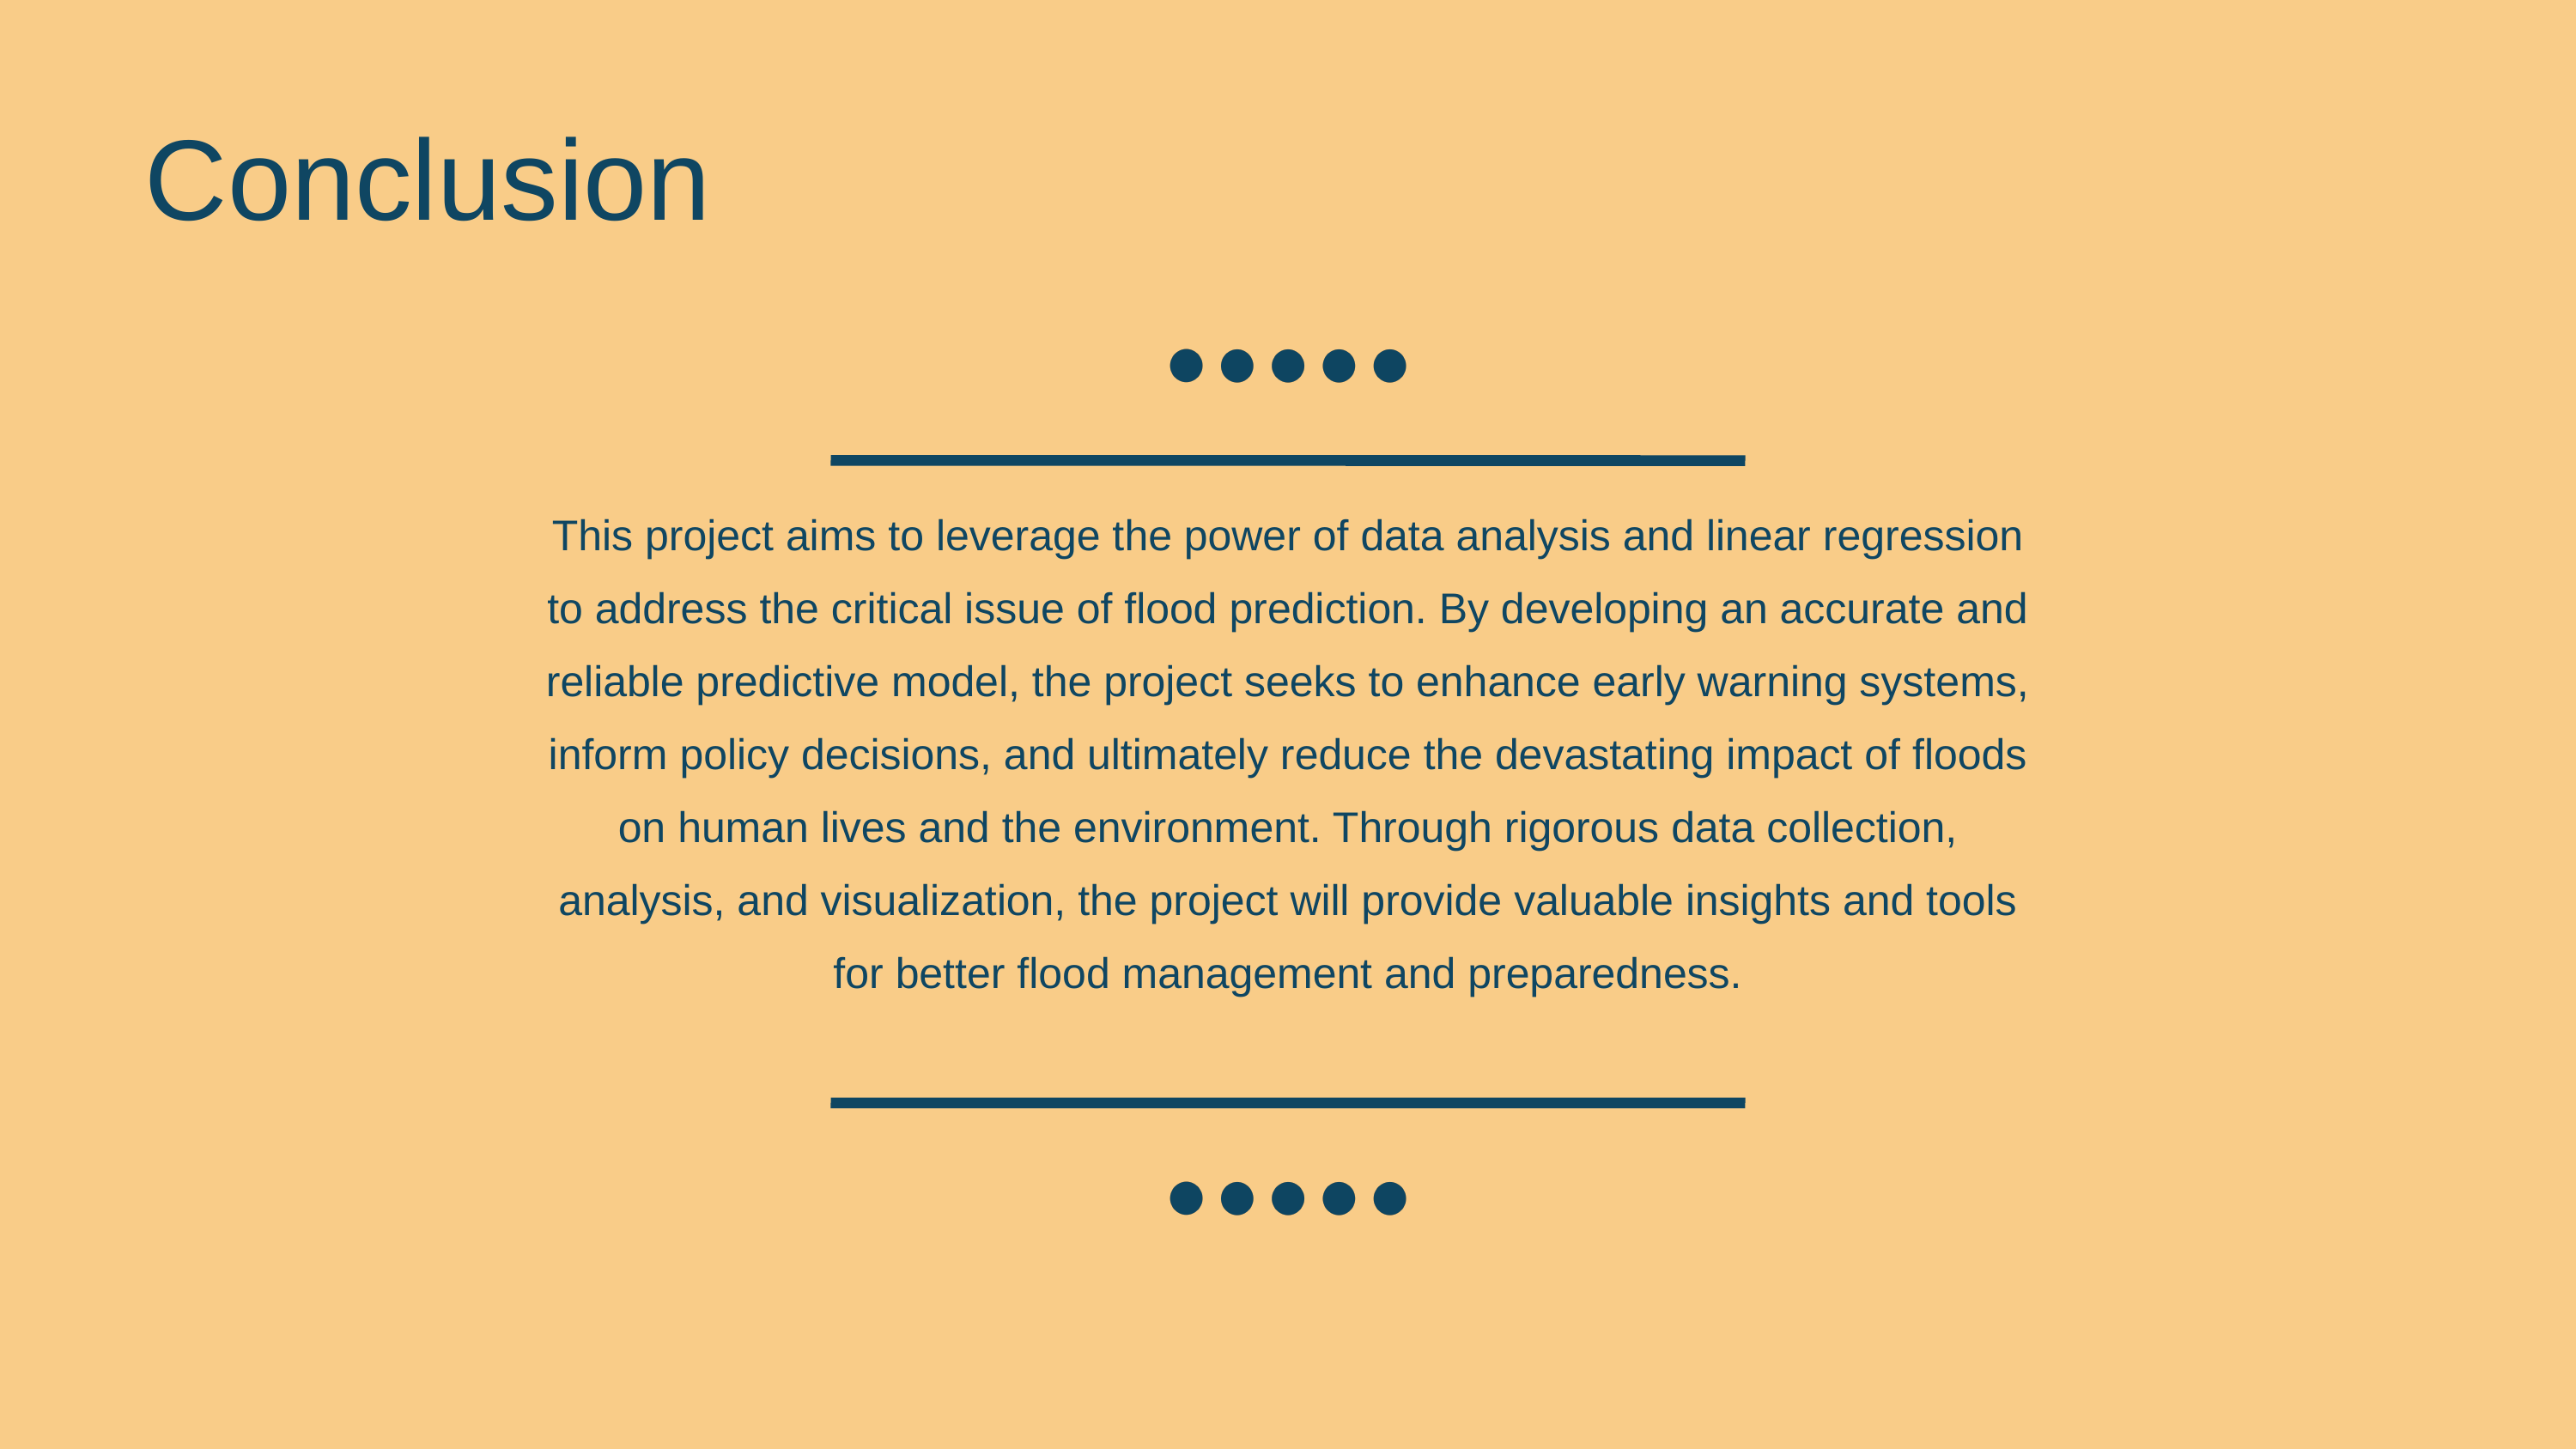

Conclusion

This project aims to leverage the power of data analysis and linear regression to address the critical issue of flood prediction. By developing an accurate and reliable predictive model, the project seeks to enhance early warning systems, inform policy decisions, and ultimately reduce the devastating impact of floods on human lives and the environment. Through rigorous data collection, analysis, and visualization, the project will provide valuable insights and tools for better flood management and preparedness.